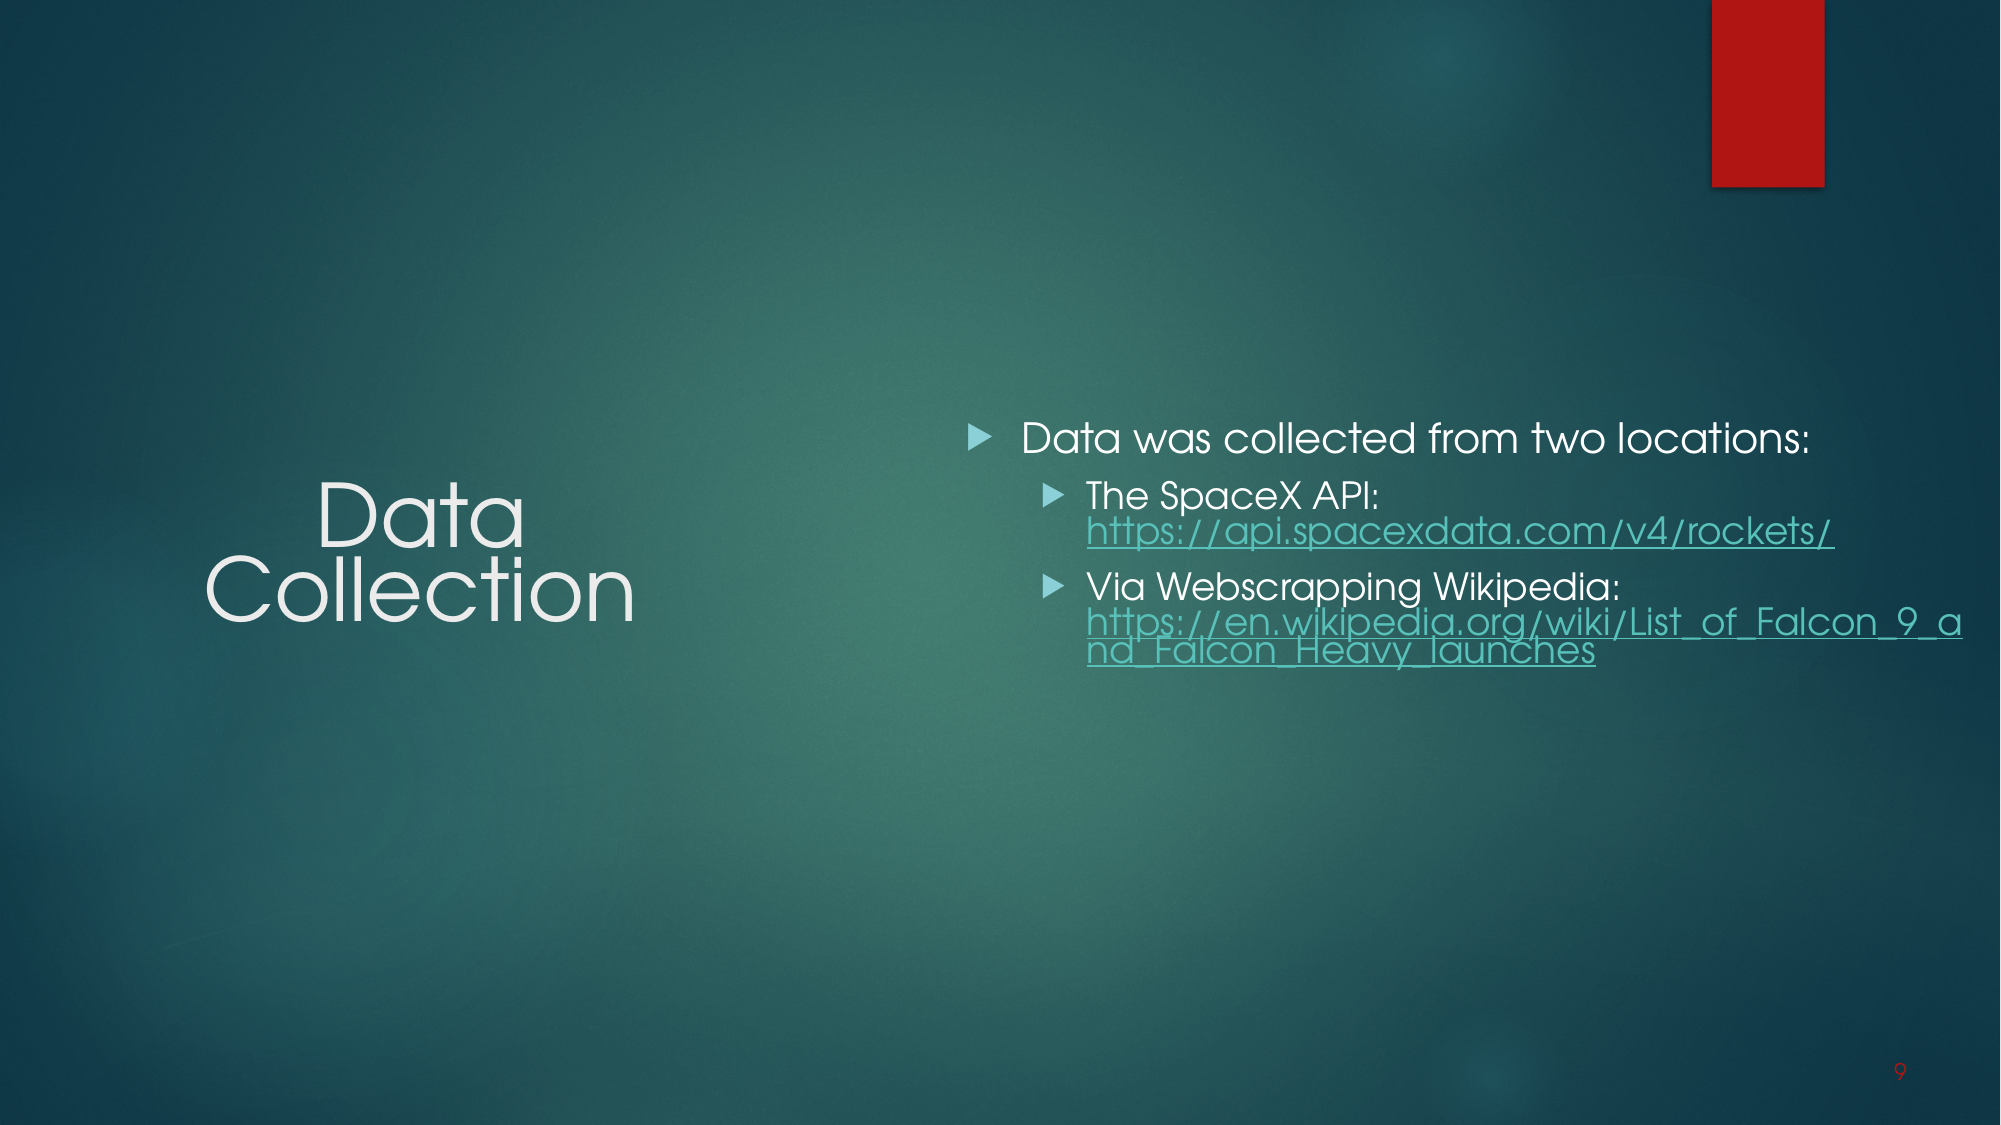

Data Collection
Data was collected from two locations:
The SpaceX API: https://api.spacexdata.com/v4/rockets/
Via Webscrapping Wikipedia: https://en.wikipedia.org/wiki/List_of_Falcon_9_and_Falcon_Heavy_launches

9